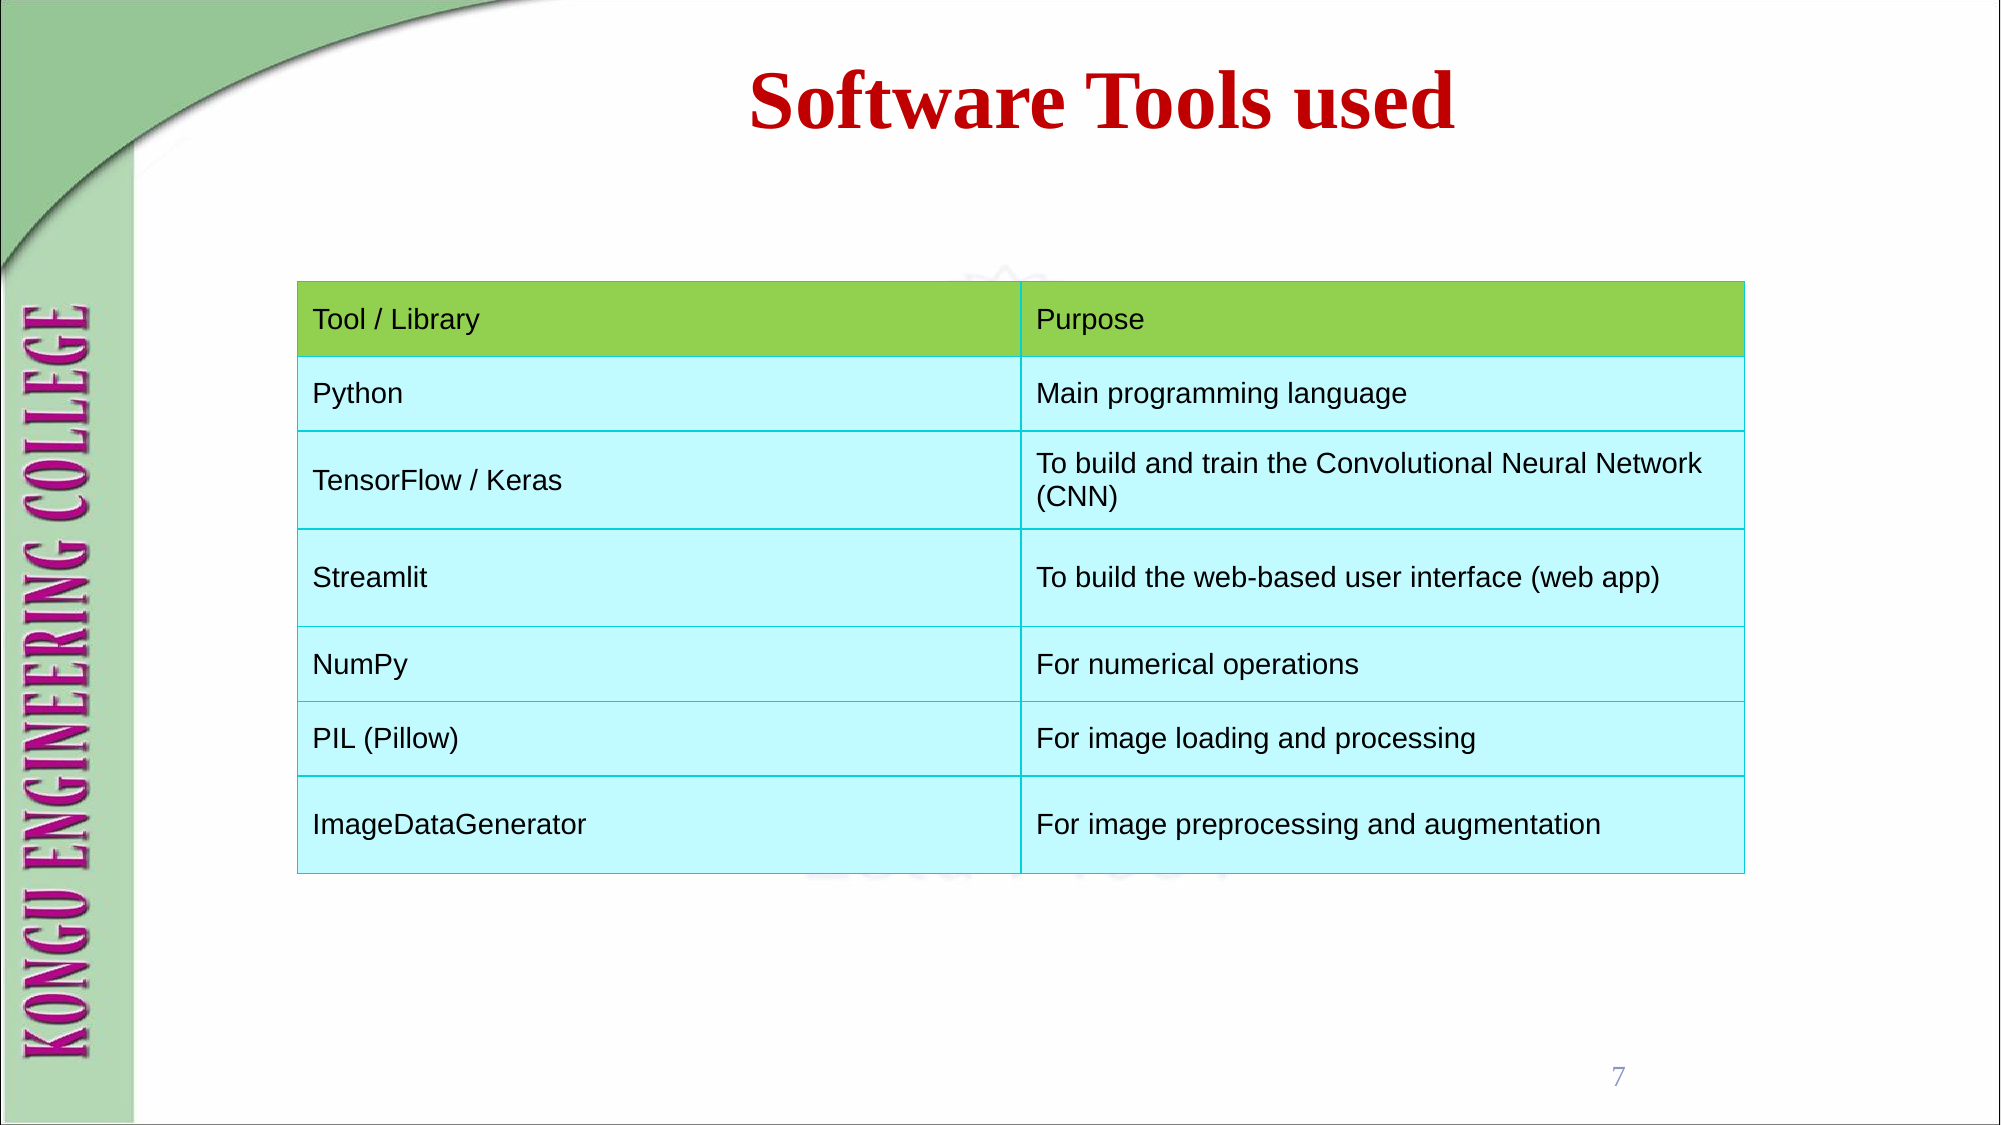

Software Tools used

| Tool / Library | Purpose |
| --- | --- |
| Python | Main programming language |
| TensorFlow / Keras | To build and train the Convolutional Neural Network (CNN) |
| Streamlit | To build the web-based user interface (web app) |
| NumPy | For numerical operations |
| PIL (Pillow) | For image loading and processing |
| ImageDataGenerator | For image preprocessing and augmentation |

7